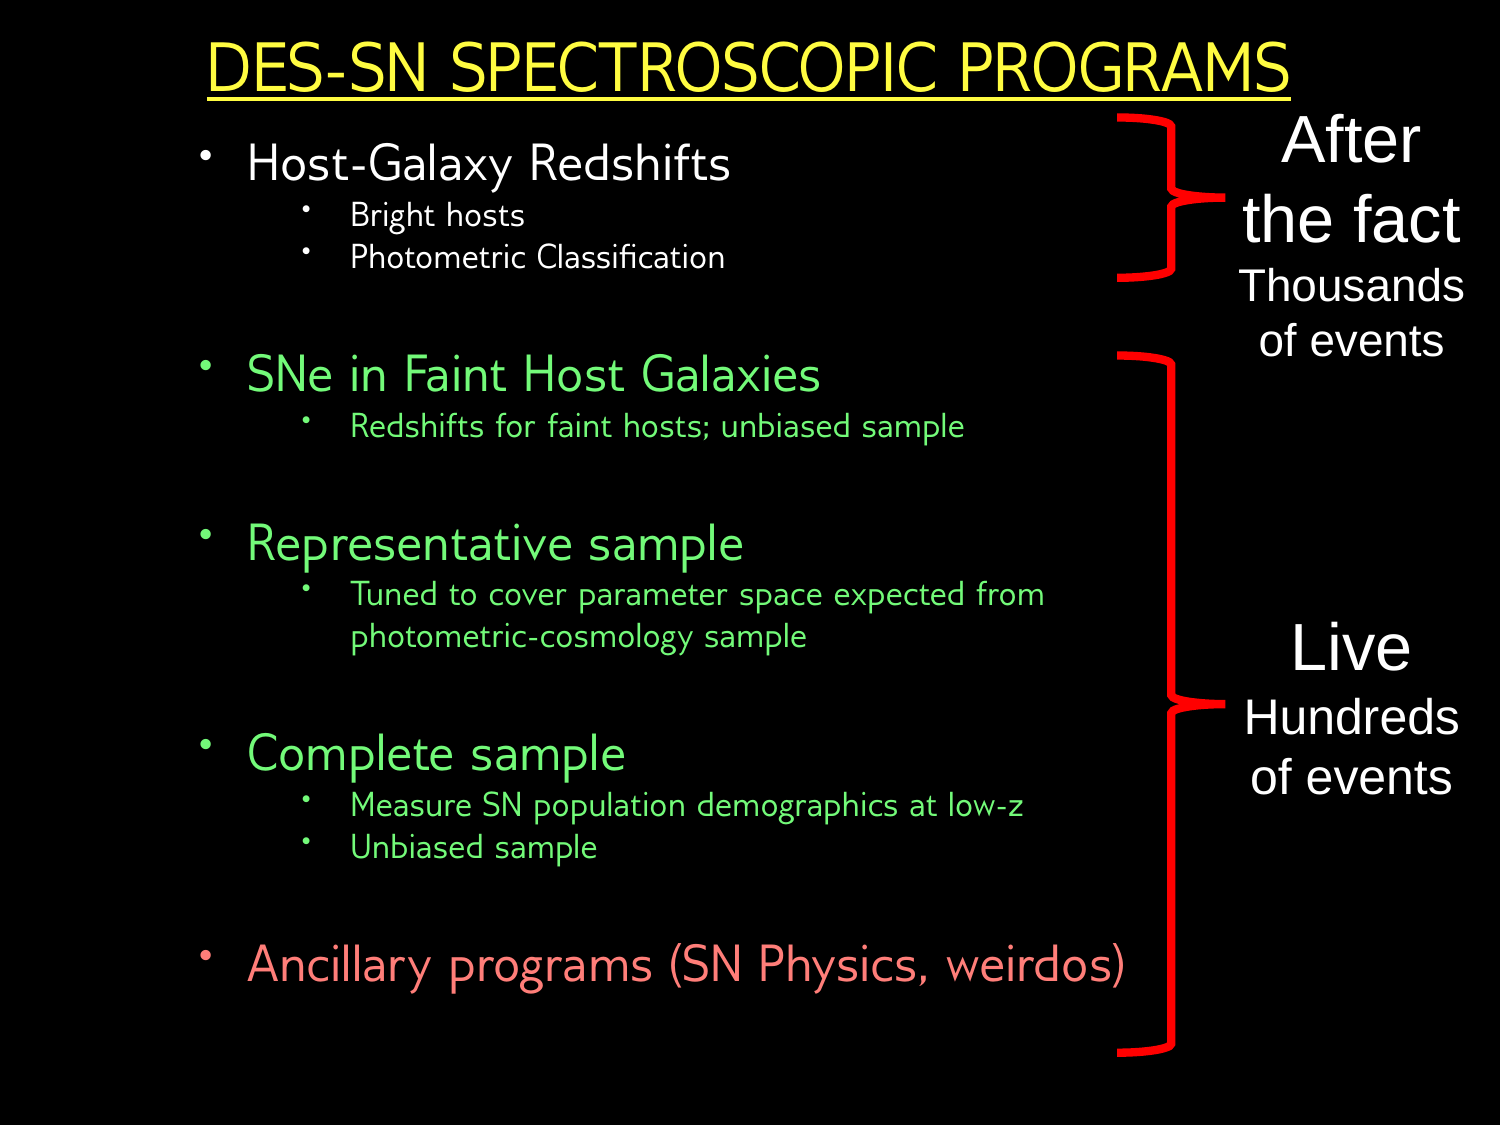

DES-SN Spectroscopic Programs
After the fact
Thousands of events
Host-Galaxy Redshifts
Bright hosts
Photometric Classification

SNe in Faint Host Galaxies
Redshifts for faint hosts; unbiased sample

Representative sample
Tuned to cover parameter space expected from
photometric-cosmology sample

Complete sample
Measure SN population demographics at low-z
Unbiased sample

Ancillary programs (SN Physics, weirdos)

Live
Hundreds of events